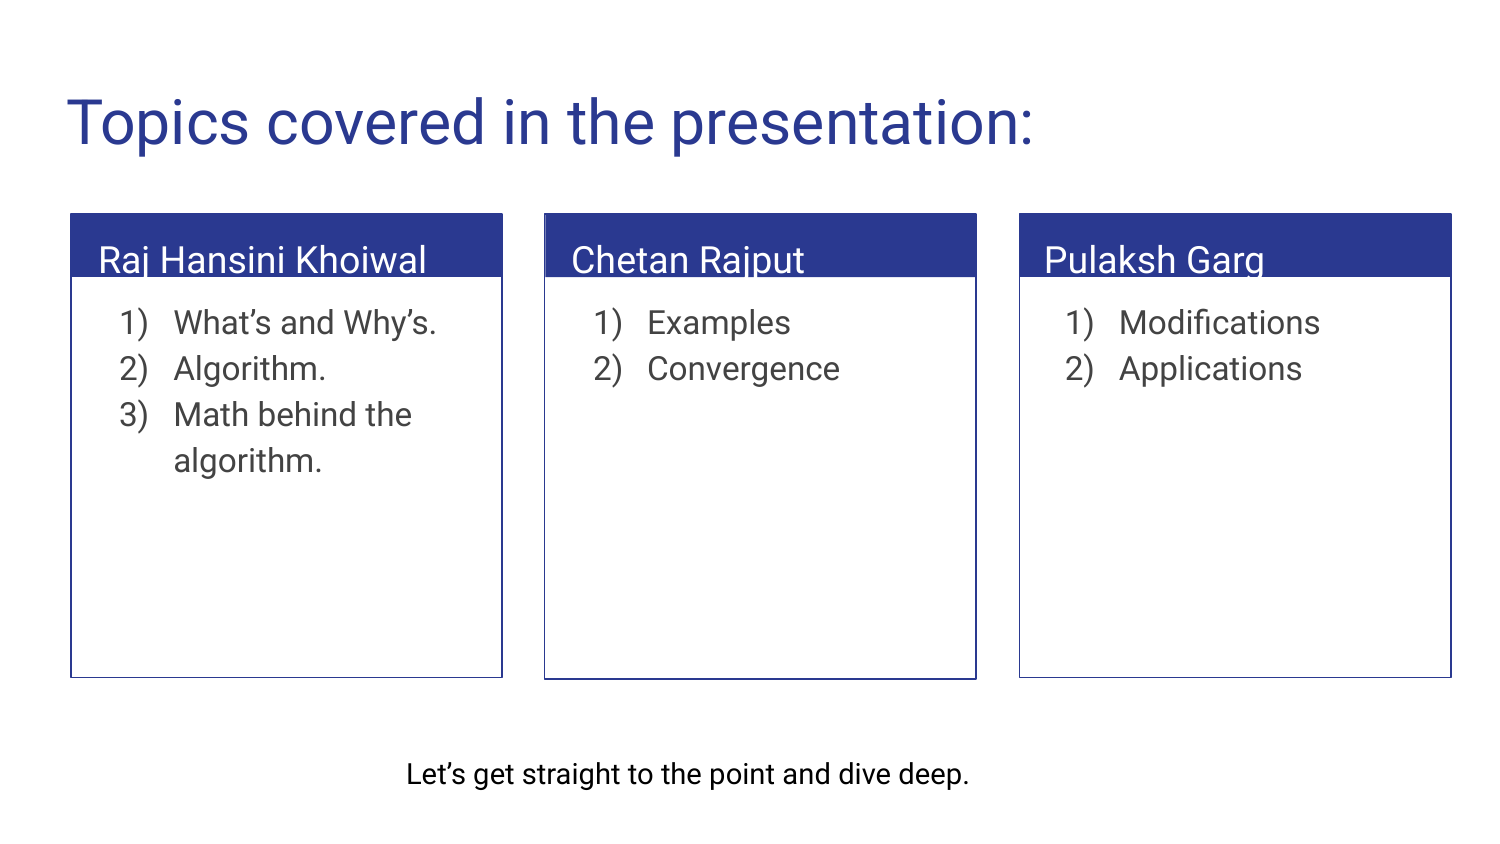

# Topics covered in the presentation:

Raj Hansini Khoiwal
Chetan Rajput
Pulaksh Garg

What’s and Why’s.
Algorithm.
Math behind the algorithm.

Examples
Convergence

Modifications
Applications

Let’s get straight to the point and dive deep.